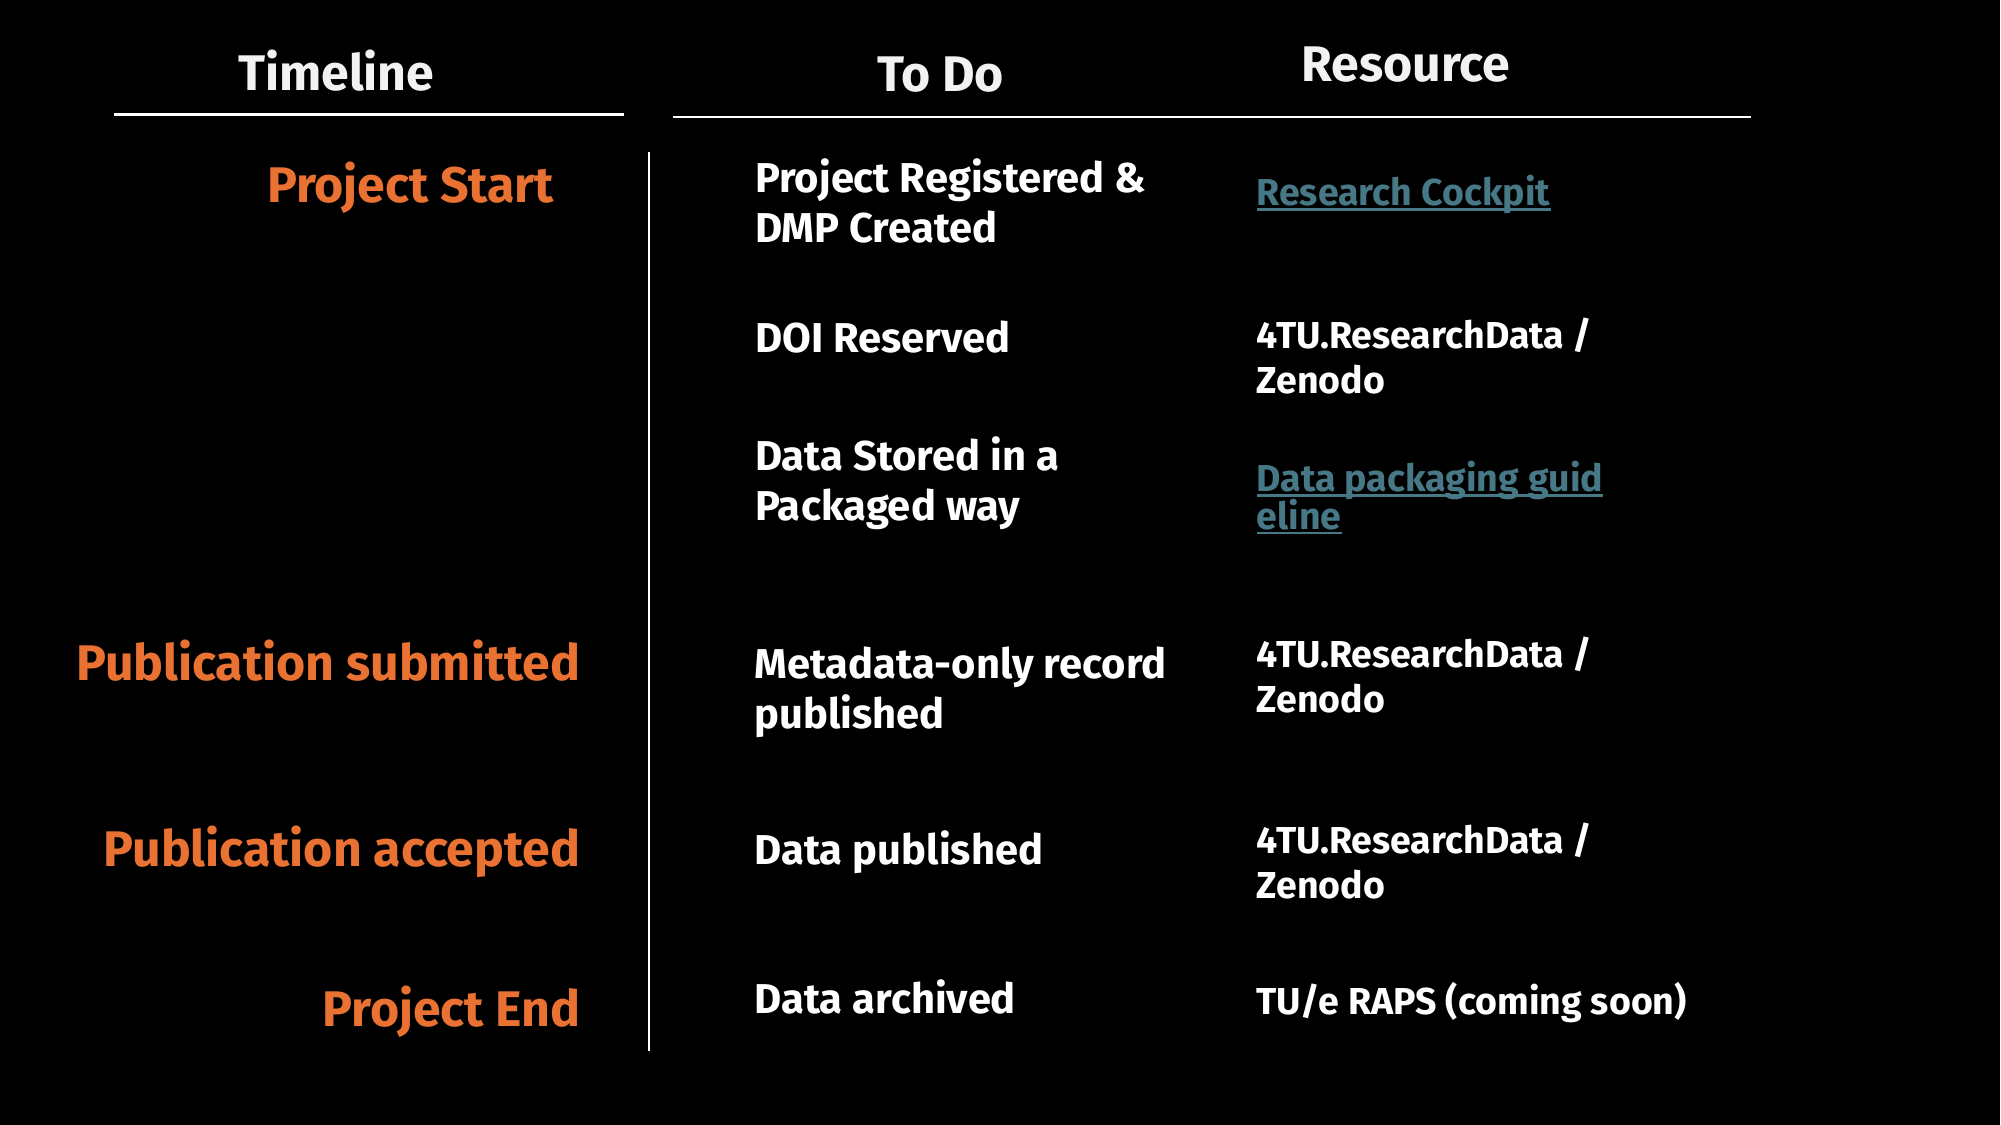

Resource
Timeline
To Do
Project Registered & DMP Created
Project Start
Research Cockpit
DOI Reserved
4TU.ResearchData / Zenodo
Data Stored in a Packaged way
Data packaging guideline
Publication submitted
4TU.ResearchData / Zenodo
Metadata-only record published
Publication accepted
4TU.ResearchData / Zenodo

Data published
Data archived
Project End
TU/e RAPS (coming soon)